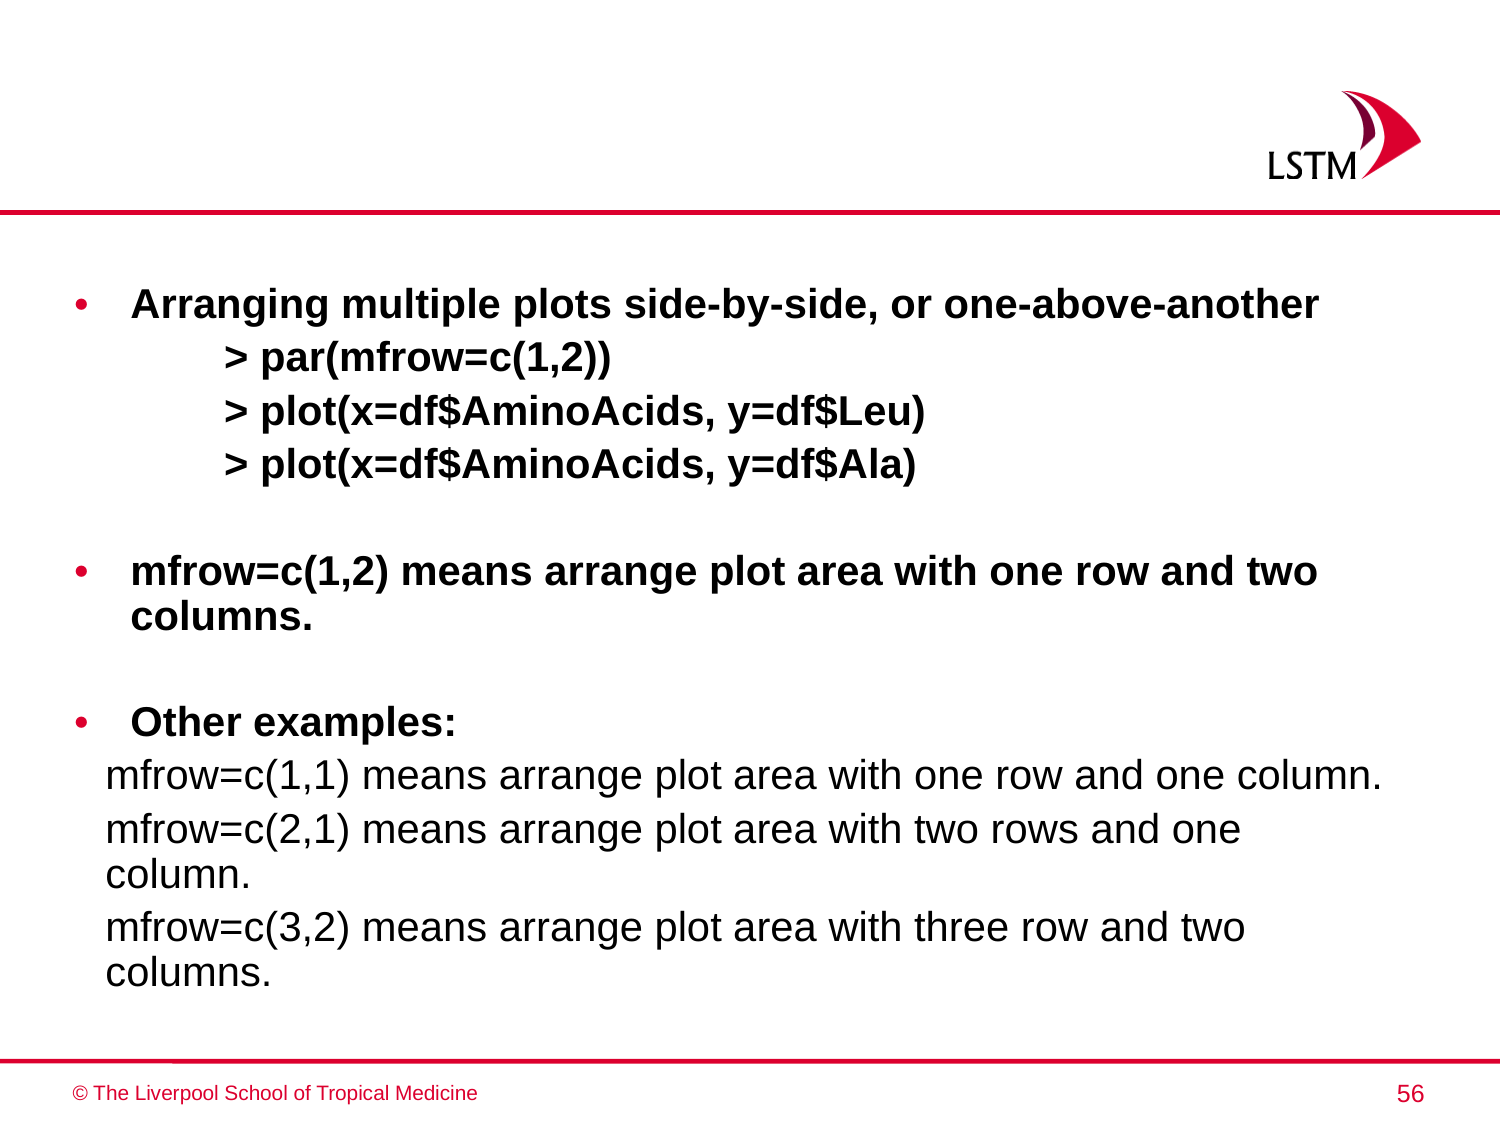

#
Arranging multiple plots side-by-side, or one-above-another
	> par(mfrow=c(1,2))
	> plot(x=df$AminoAcids, y=df$Leu)
	> plot(x=df$AminoAcids, y=df$Ala)

mfrow=c(1,2) means arrange plot area with one row and two columns.

Other examples:
mfrow=c(1,1) means arrange plot area with one row and one column.
mfrow=c(2,1) means arrange plot area with two rows and one column.
mfrow=c(3,2) means arrange plot area with three row and two columns.